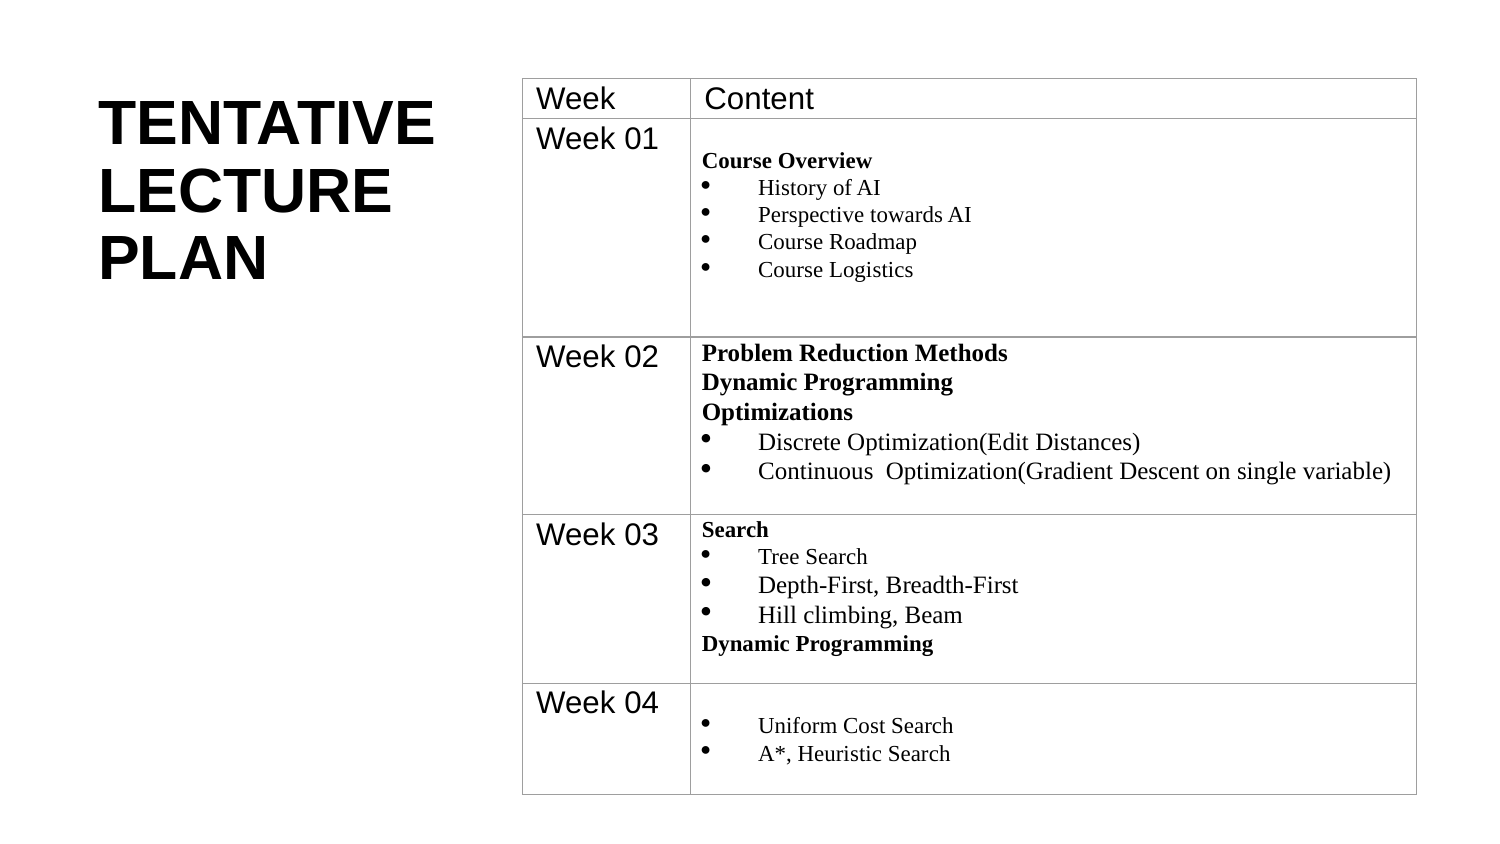

TENTATIVE LECTURE PLAN
TENTATIVE LECTURE PLAN
| Week | Content |
| --- | --- |
| Week 01 | Course Overview History of AI Perspective towards AI Course Roadmap Course Logistics |
| Week 02 | Problem Reduction Methods Dynamic Programming Optimizations Discrete Optimization(Edit Distances) Continuous Optimization(Gradient Descent on single variable) |
| Week 03 | Search Tree Search Depth-First, Breadth-First Hill climbing, Beam Dynamic Programming |
| Week 04 | Uniform Cost Search A\*, Heuristic Search |